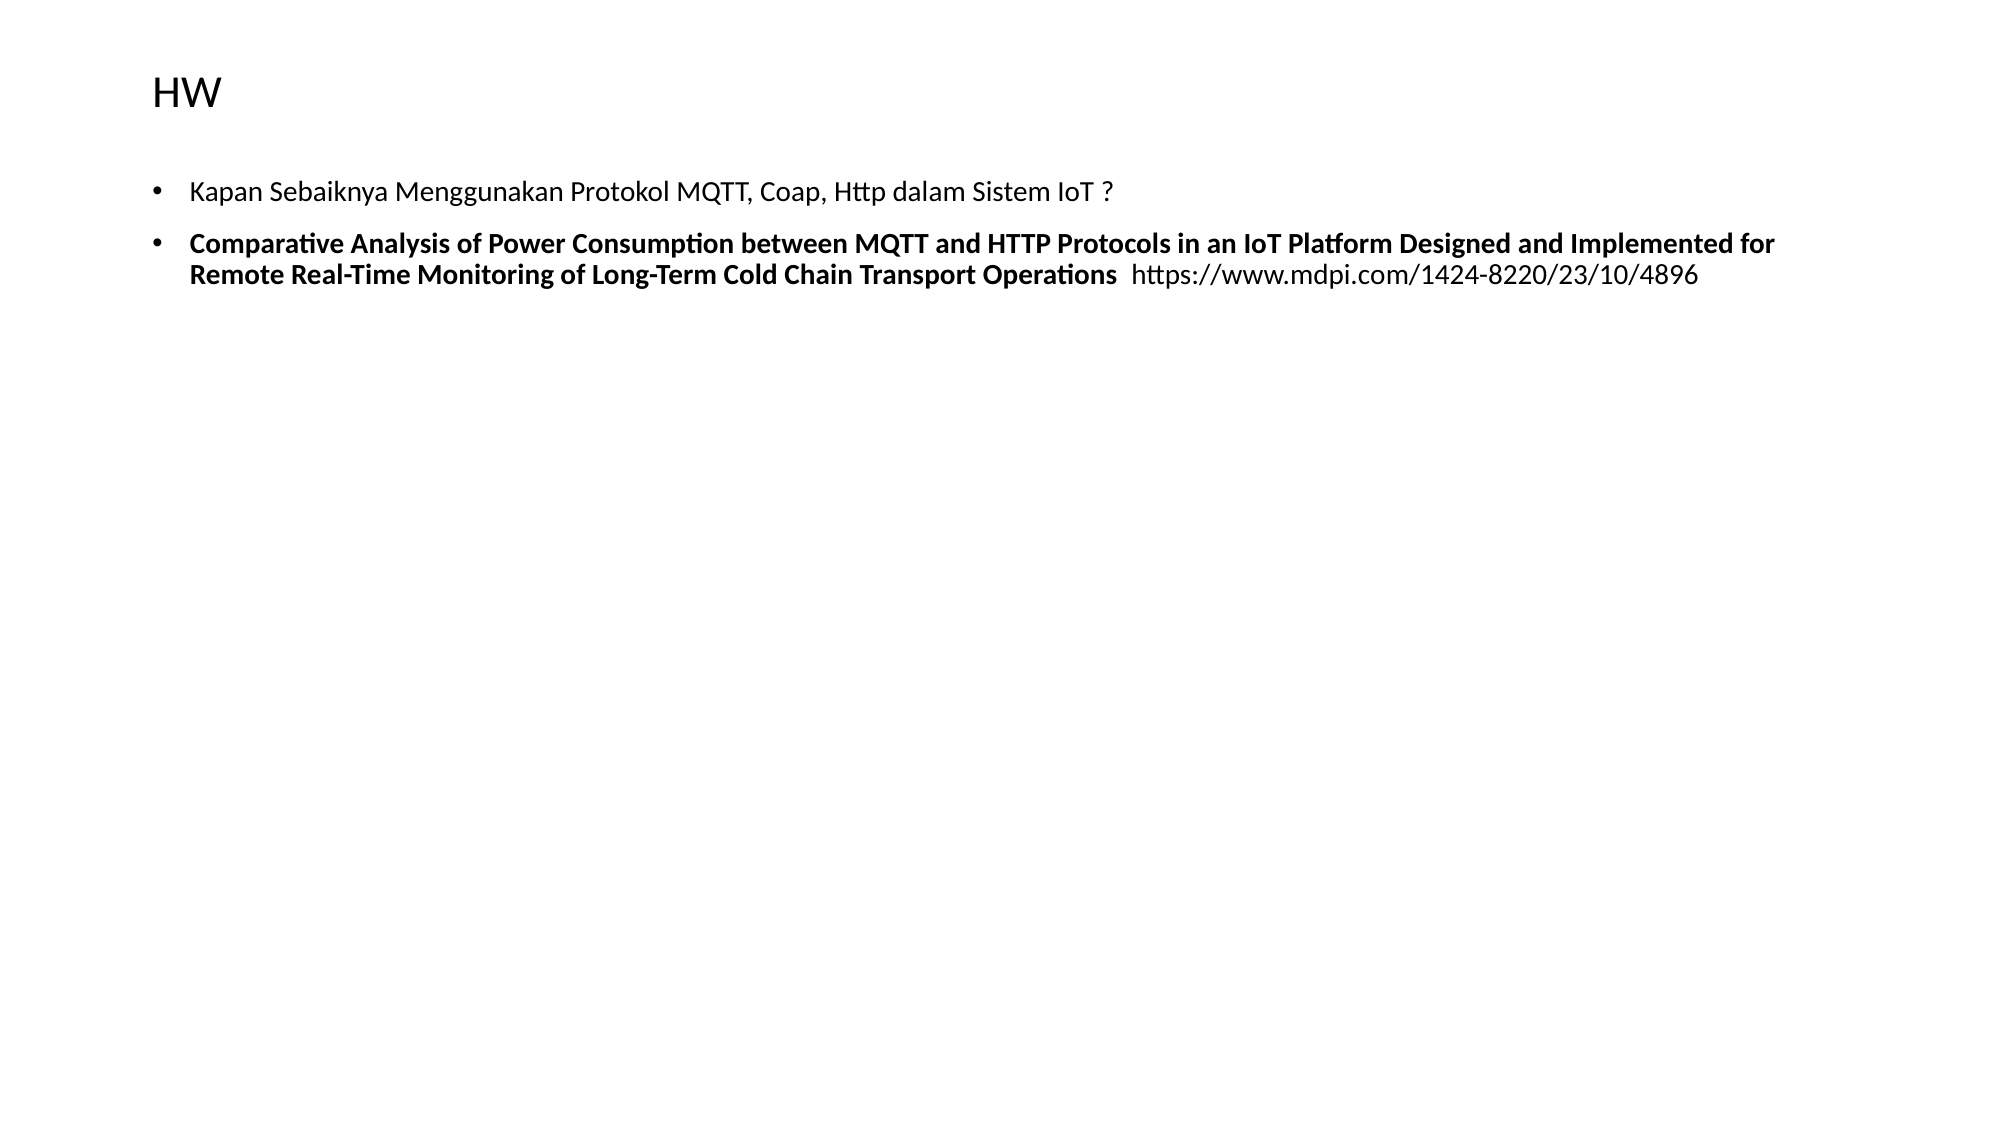

# HW
Kapan Sebaiknya Menggunakan Protokol MQTT, Coap, Http dalam Sistem IoT ?
Comparative Analysis of Power Consumption between MQTT and HTTP Protocols in an IoT Platform Designed and Implemented for Remote Real-Time Monitoring of Long-Term Cold Chain Transport Operations  https://www.mdpi.com/1424-8220/23/10/4896